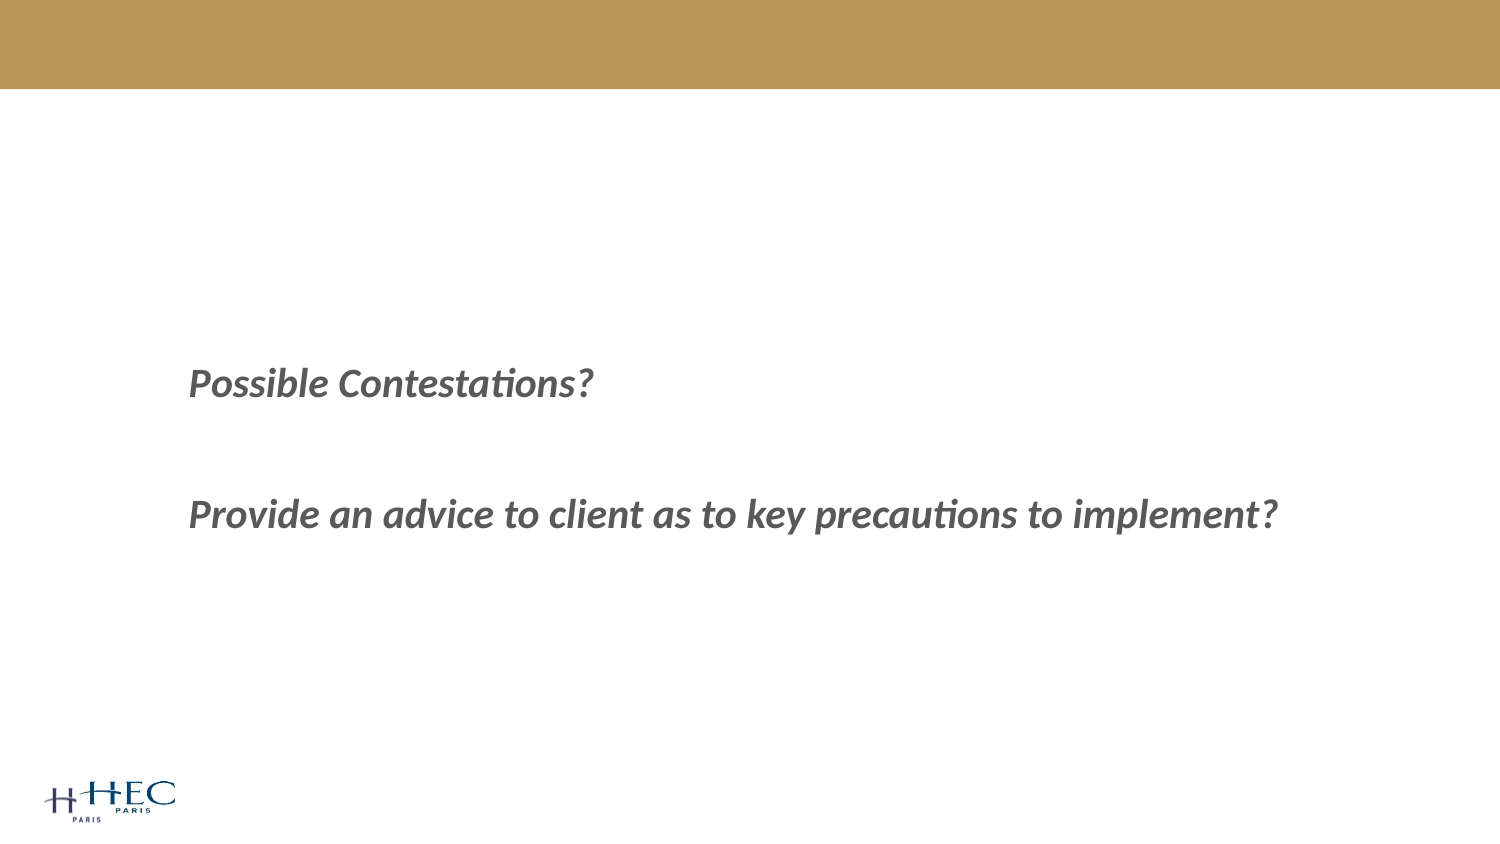

Possible Contestations?

Provide an advice to client as to key precautions to implement?